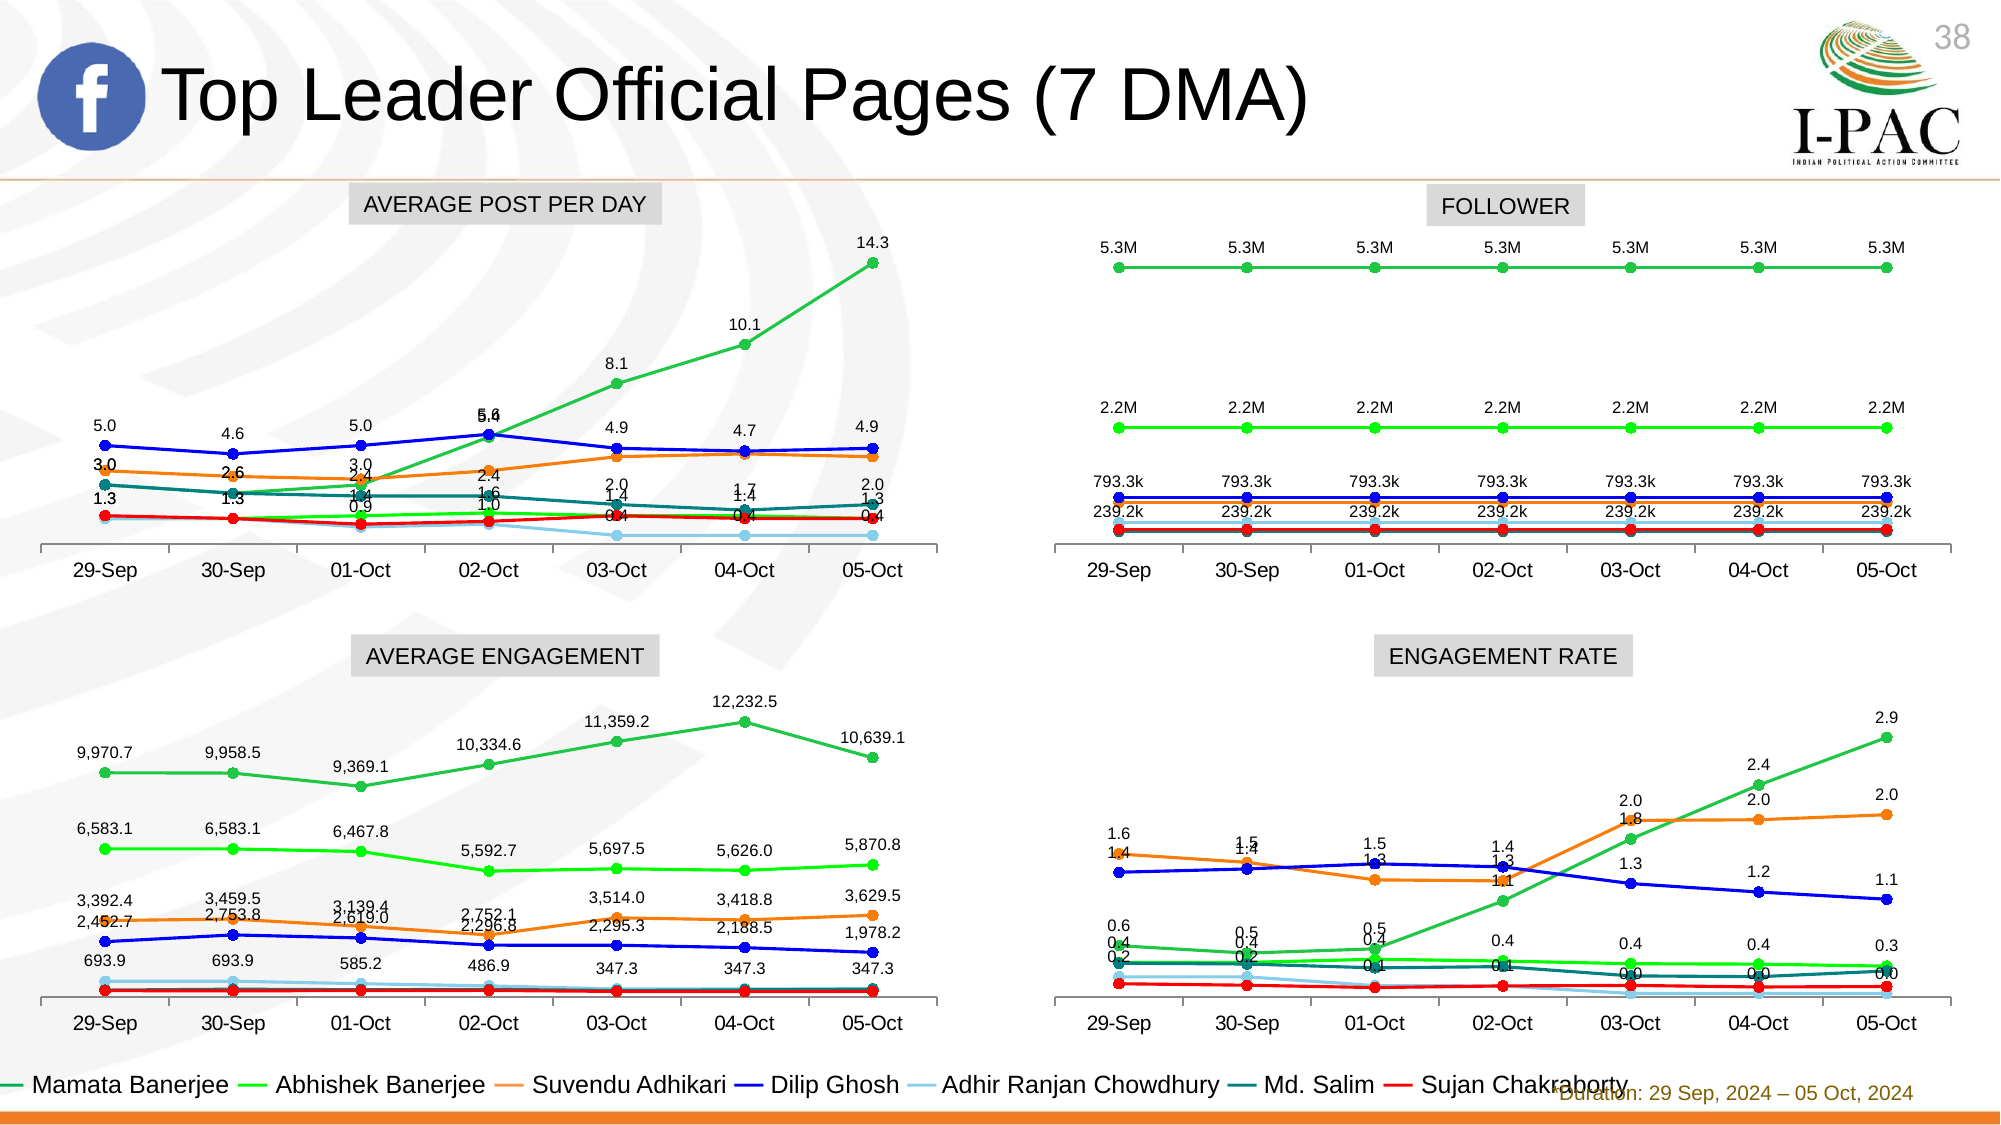

38

# Top Leader Official Pages (7 DMA)
AVERAGE POST PER DAY
FOLLOWER

### Chart

| Category | moving_post_link | moving_post_link | moving_post_link | moving_post_link | moving_post_link | moving_post_link | moving_post_link |
|---|---|---|---|---|---|---|---|
| 29-Sep | 3.0 | 1.285714285714286 | 3.714285714285714 | 5.0 | 1.285714285714286 | 3.0 | 1.428571428571429 |
| 30-Sep | 2.571428571428572 | 1.285714285714286 | 3.428571428571428 | 4.571428571428571 | 1.285714285714286 | 2.571428571428572 | 1.285714285714286 |
| 01-Oct | 3.0 | 1.428571428571429 | 3.285714285714286 | 5.0 | 0.8571428571428571 | 2.428571428571428 | 1.0 |
| 02-Oct | 5.428571428571429 | 1.571428571428571 | 3.714285714285714 | 5.571428571428571 | 1.0 | 2.428571428571428 | 1.142857142857143 |
| 03-Oct | 8.142857142857142 | 1.428571428571429 | 4.428571428571429 | 4.857142857142857 | 0.4285714285714285 | 2.0 | 1.428571428571429 |
| 04-Oct | 10.14285714285714 | 1.428571428571429 | 4.571428571428571 | 4.714285714285714 | 0.4285714285714285 | 1.714285714285714 | 1.285714285714286 |
| 05-Oct | 14.28571428571429 | 1.285714285714286 | 4.428571428571429 | 4.857142857142857 | 0.4285714285714285 | 2.0 | 1.285714285714286 |

### Chart

| Category | followers | followers | followers | followers | followers | followers | followers |
|---|---|---|---|---|---|---|---|
| 29-Sep | 5265957.0 | 2210743.0 | 793257.0 | 885047.0 | 400534.0 | 239223.0 | 269961.0 |
| 30-Sep | 5265957.0 | 2210743.0 | 793257.0 | 885047.0 | 400534.0 | 239223.0 | 269961.0 |
| 01-Oct | 5265957.0 | 2210743.0 | 793257.0 | 885047.0 | 400534.0 | 239223.0 | 269961.0 |
| 02-Oct | 5265957.0 | 2210743.0 | 793257.0 | 885047.0 | 400534.0 | 239223.0 | 269961.0 |
| 03-Oct | 5265957.0 | 2210743.0 | 793257.0 | 885047.0 | 400534.0 | 239223.0 | 269961.0 |
| 04-Oct | 5265957.0 | 2210743.0 | 793257.0 | 885047.0 | 400534.0 | 239223.0 | 269961.0 |
| 05-Oct | 5265957.0 | 2210743.0 | 793257.0 | 885047.0 | 400534.0 | 239223.0 | 269961.0 |
AVERAGE ENGAGEMENT
ENGAGEMENT RATE

### Chart

| Category | average_engagement | average_engagement | average_engagement | average_engagement | average_engagement | average_engagement | average_engagement |
|---|---|---|---|---|---|---|---|
| 29-Sep | 9970.714285714286 | 6583.111111111111 | 3392.423076923077 | 2452.685714285714 | 693.8888888888889 | 298.2380952380952 | 274.8 |
| 30-Sep | 9958.5 | 6583.111111111111 | 3459.5 | 2753.84375 | 693.8888888888889 | 339.3333333333333 | 270.5555555555555 |
| 01-Oct | 9369.142857142857 | 6467.8 | 3139.391304347826 | 2619.028571428571 | 585.1666666666666 | 317.4117647058824 | 278.4285714285714 |
| 02-Oct | 10334.57894736842 | 5592.727272727273 | 2752.076923076923 | 2296.846153846154 | 486.8571428571428 | 331.2941176470588 | 286.125 |
| 03-Oct | 11359.19298245614 | 5697.5 | 3514.0 | 2295.323529411765 | 347.3333333333333 | 278.8571428571428 | 240.0 |
| 04-Oct | 12232.54929577465 | 5626.0 | 3418.78125 | 2188.484848484848 | 347.3333333333333 | 312.1666666666667 | 229.1111111111111 |
| 05-Oct | 10639.11 | 5870.777777777777 | 3629.483870967742 | 1978.235294117647 | 347.3333333333333 | 344.0 | 241.3333333333333 |

### Chart

| Category | engagement_rate | engagement_rate | engagement_rate | engagement_rate | engagement_rate | engagement_rate | engagement_rate |
|---|---|---|---|---|---|---|---|
| 29-Sep | 0.5682948548803713 | 0.3828341578168683 | 1.589277606002292 | 1.385525931401585 | 0.2226816504614805 | 0.3739287535270384 | 0.1453903636028875 |
| 30-Sep | 0.4865131581625771 | 0.3828341578168683 | 1.495783313552415 | 1.422309091525347 | 0.2226816504614805 | 0.3646821897410147 | 0.1288369331836321 |
| 01-Oct | 0.5340074469872379 | 0.4179272017829527 | 1.300751671110833 | 1.479493267180673 | 0.1251937990024433 | 0.3221933028455831 | 0.1031274224229388 |
| 02-Oct | 1.06588795656044 | 0.3975212816365264 | 1.288989992736664 | 1.445776715404219 | 0.121526830578119 | 0.3362847816208903 | 0.1211209802280186 |
| 03-Oct | 1.757055158252169 | 0.3681558708955709 | 1.962297459176596 | 1.259585168590829 | 0.03715810266305917 | 0.233122086347131 | 0.126994474682064 |
| 04-Oct | 2.356753339729547 | 0.3635410109283296 | 1.970245246466603 | 1.165668214219538 | 0.03715810266305917 | 0.2236910698535976 | 0.1091106319368196 |
| 05-Oct | 2.88622344835489 | 0.3414301371594463 | 2.026257388390972 | 1.085656629373517 | 0.03715810266305917 | 0.2875977644290056 | 0.1149329086201357 |
*Duration: 29 Sep, 2024 – 05 Oct, 2024
 — Mamata Banerjee — Abhishek Banerjee — Suvendu Adhikari — Dilip Ghosh — Adhir Ranjan Chowdhury — Md. Salim — Sujan Chakraborty